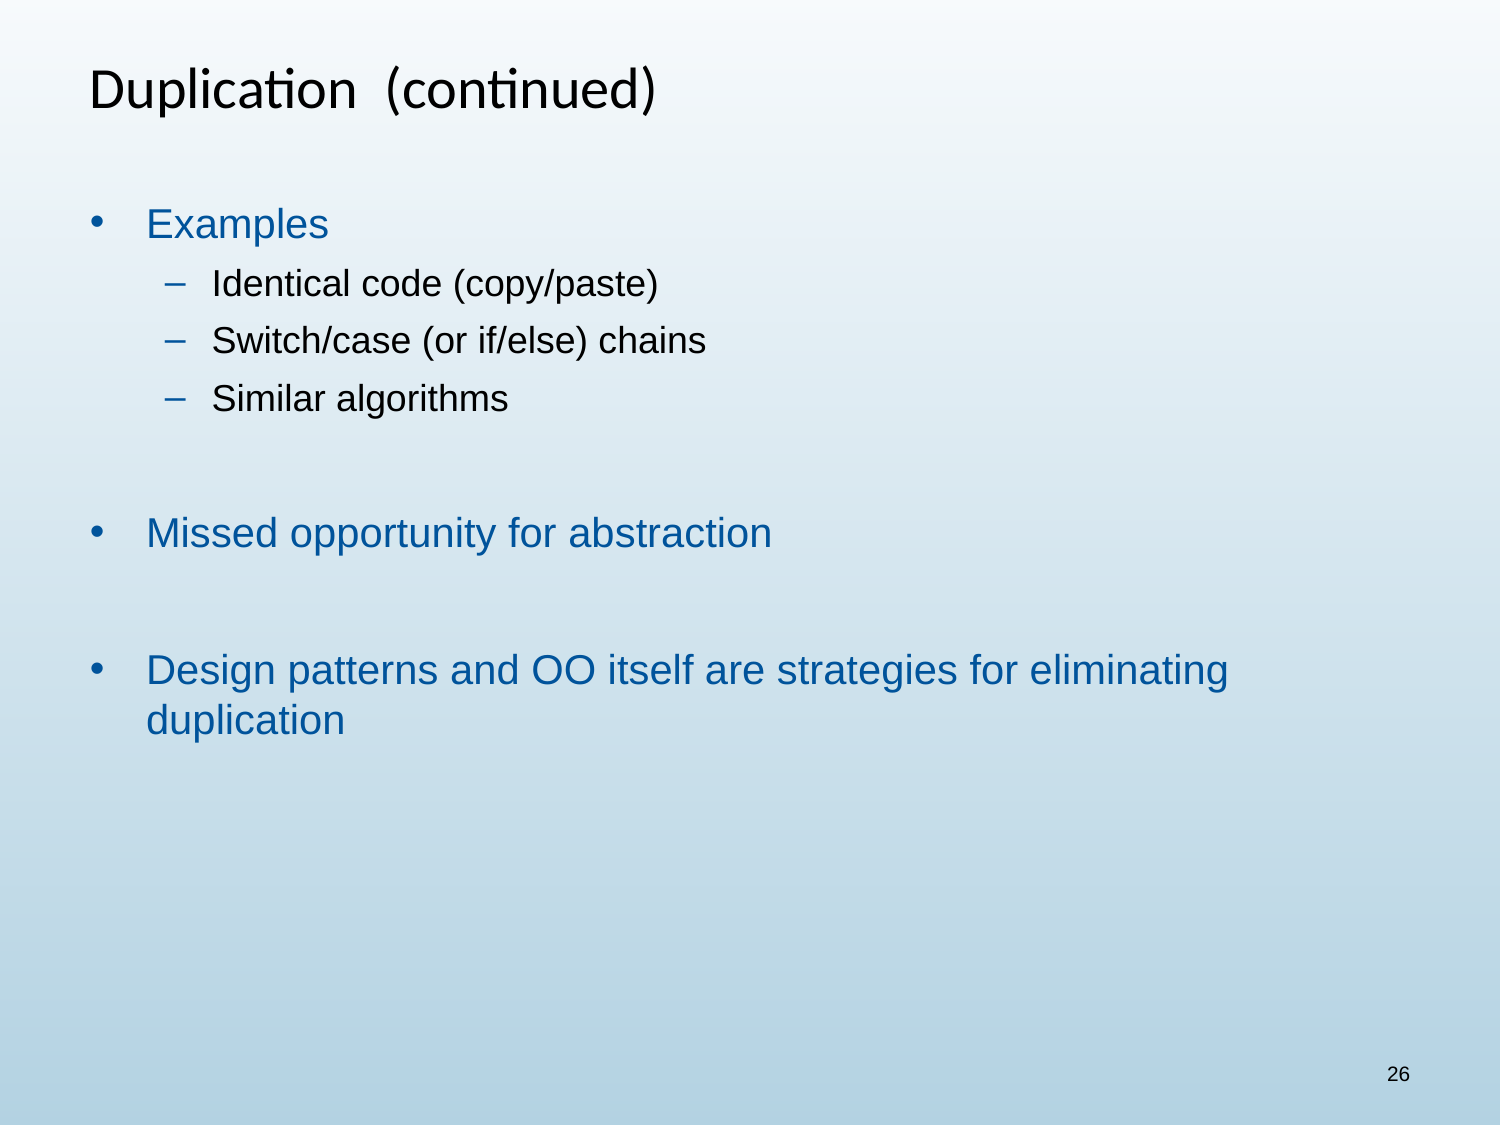

# Duplication  (continued)
Examples
Identical code (copy/paste)
Switch/case (or if/else) chains
Similar algorithms

Missed opportunity for abstraction

Design patterns and OO itself are strategies for eliminating duplication